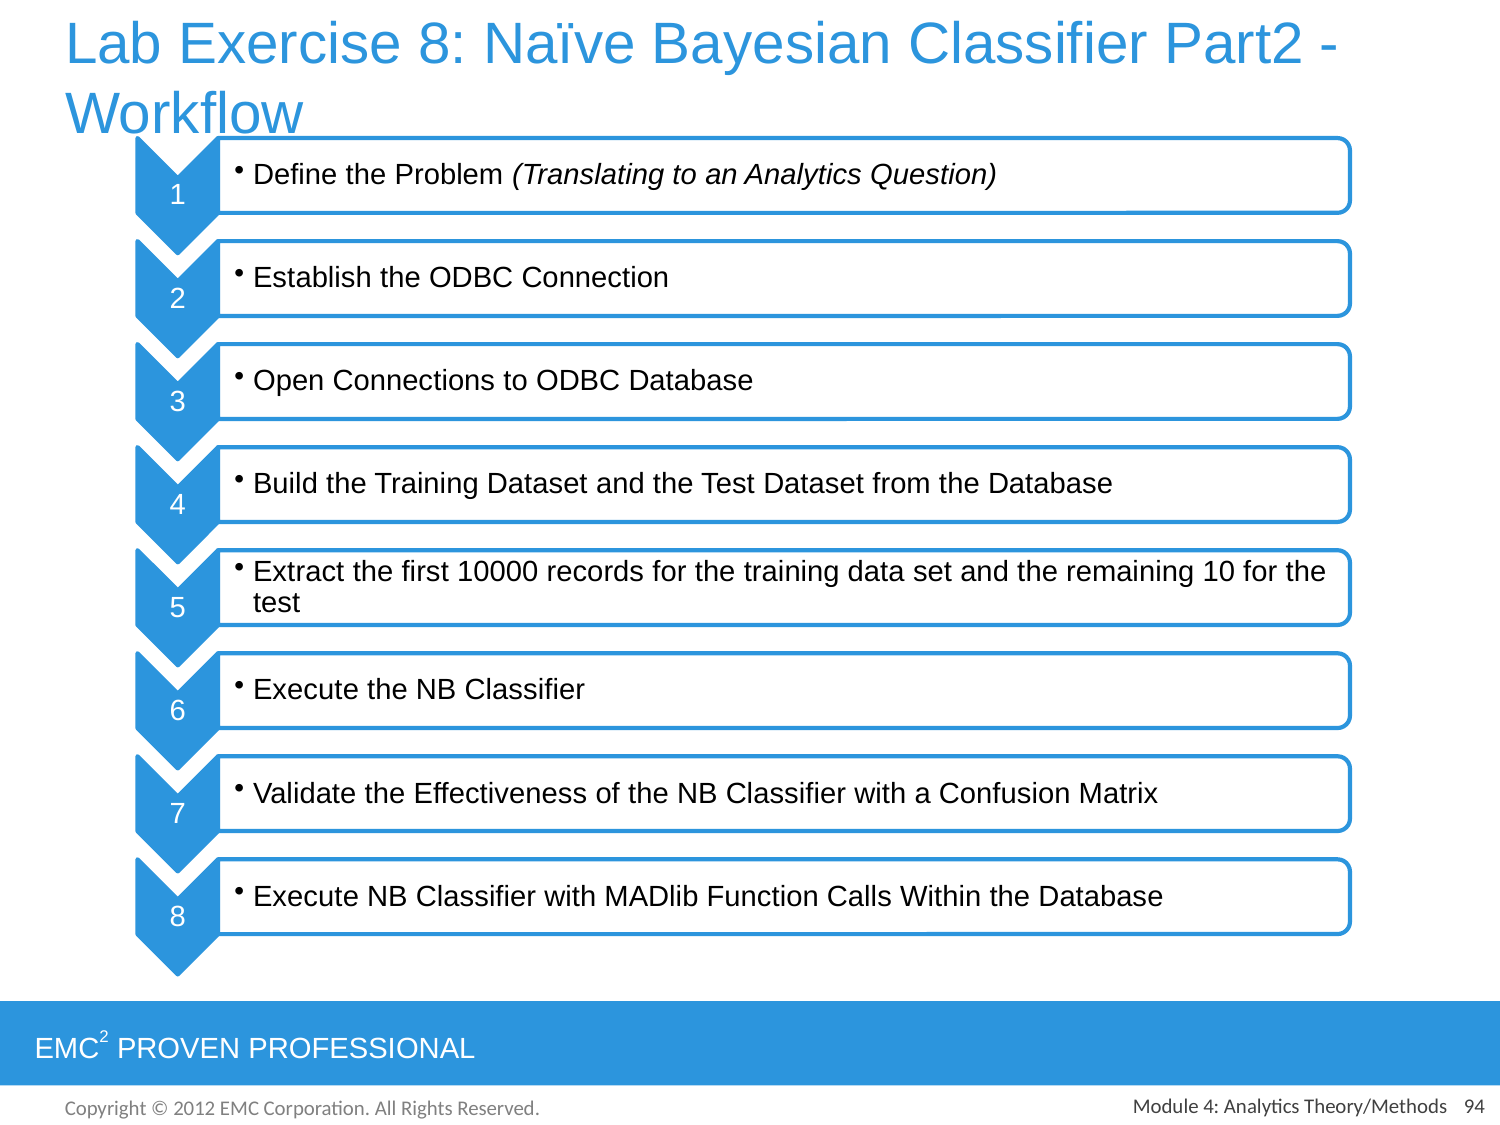

# Lab Exercise 8: Naïve Bayesian Classifier Part2 - Workflow
1
Define the Problem (Translating to an Analytics Question)
2
Establish the ODBC Connection
3
Open Connections to ODBC Database
4
Build the Training Dataset and the Test Dataset from the Database
5
Extract the first 10000 records for the training data set and the remaining 10 for the test
6
Execute the NB Classifier
7
Validate the Effectiveness of the NB Classifier with a Confusion Matrix
8
Execute NB Classifier with MADlib Function Calls Within the Database
Module 4: Analytics Theory/Methods
94